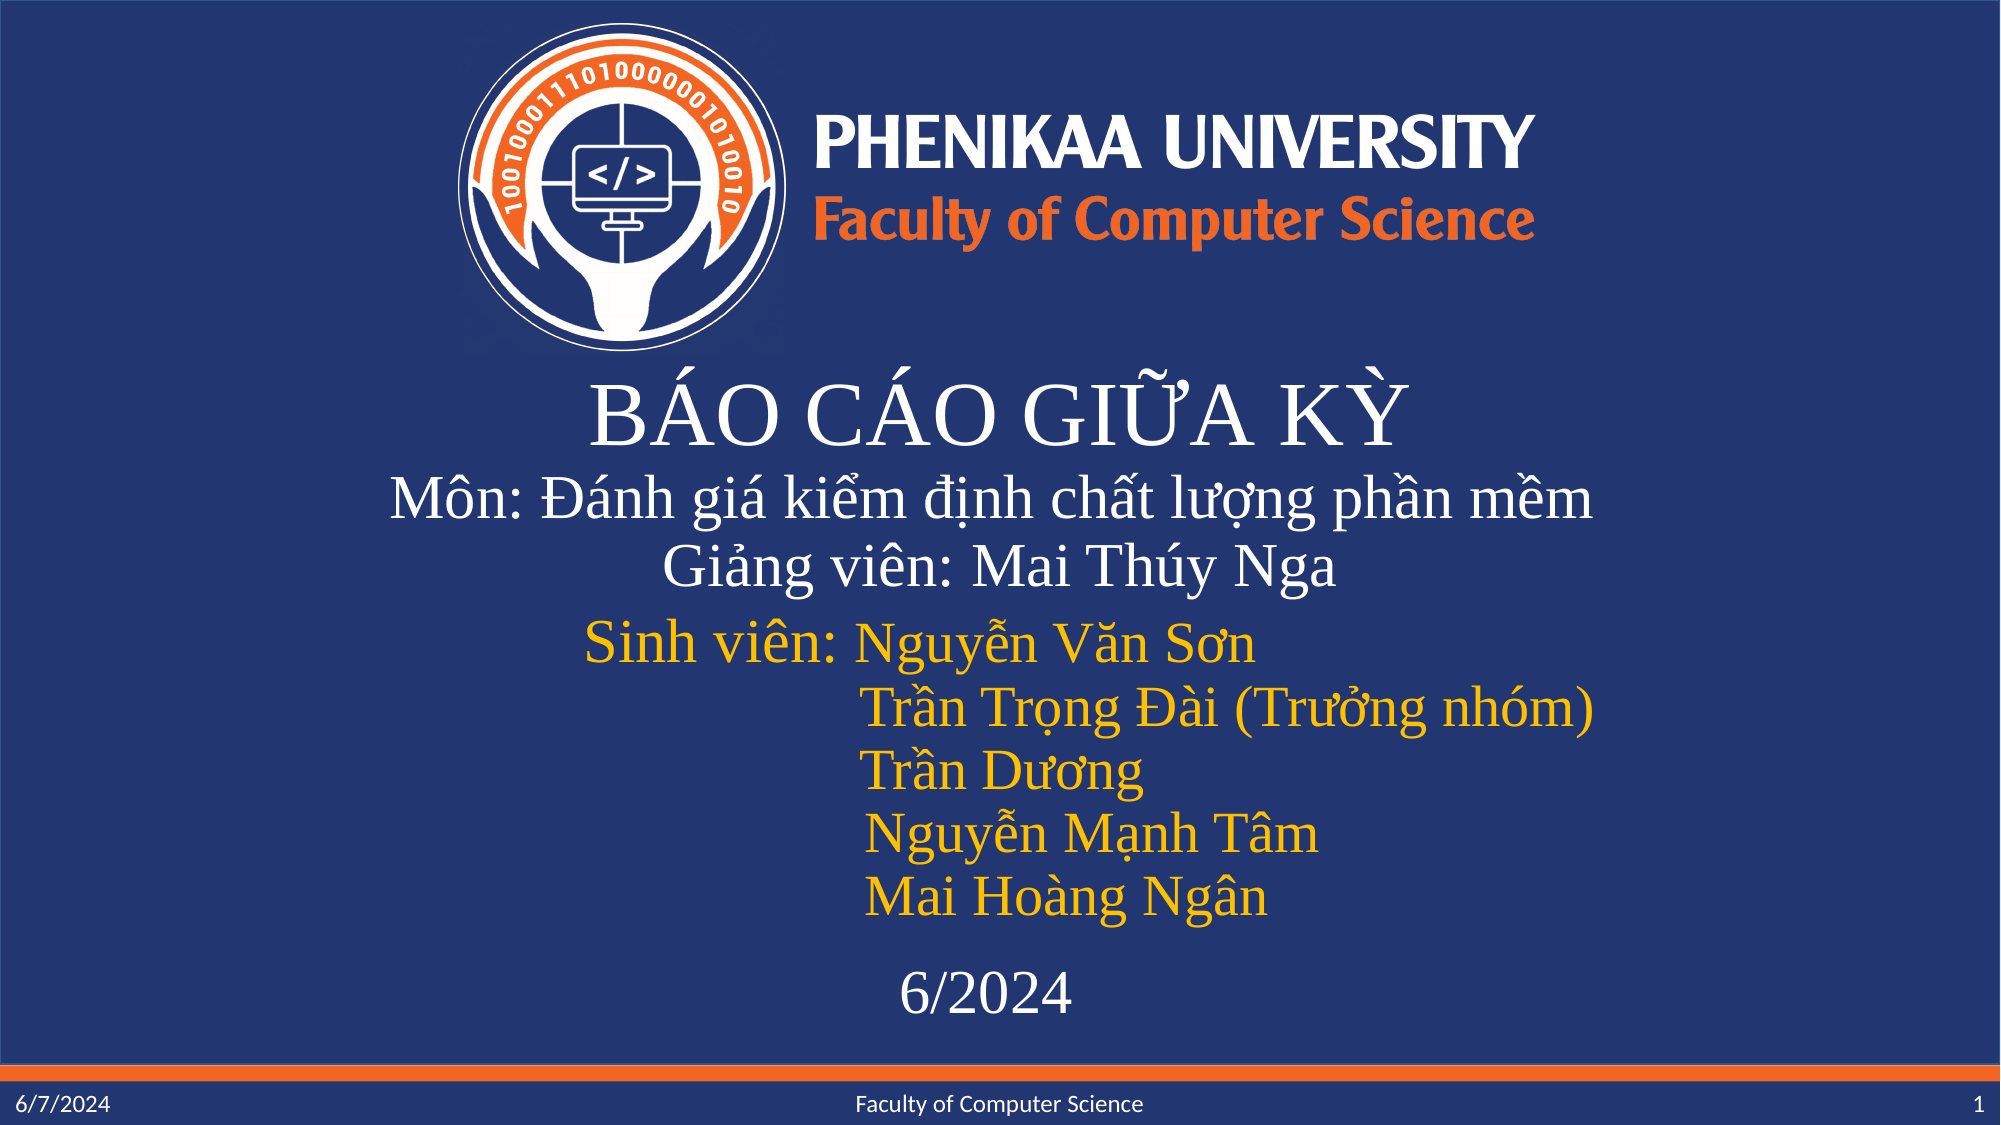

# BÁO CÁO GIỮA KỲ Môn: Đánh giá kiểm định chất lượng phần mềm Giảng viên: Mai Thúy Nga
Sinh viên: Nguyễn Văn Sơn
                   Trần Trọng Đài (Trưởng nhóm)
                   Trần Dương
	         Nguyễn Mạnh Tâm
	         Mai Hoàng Ngân

6/2024
6/7/2024
Faculty of Computer Science
1